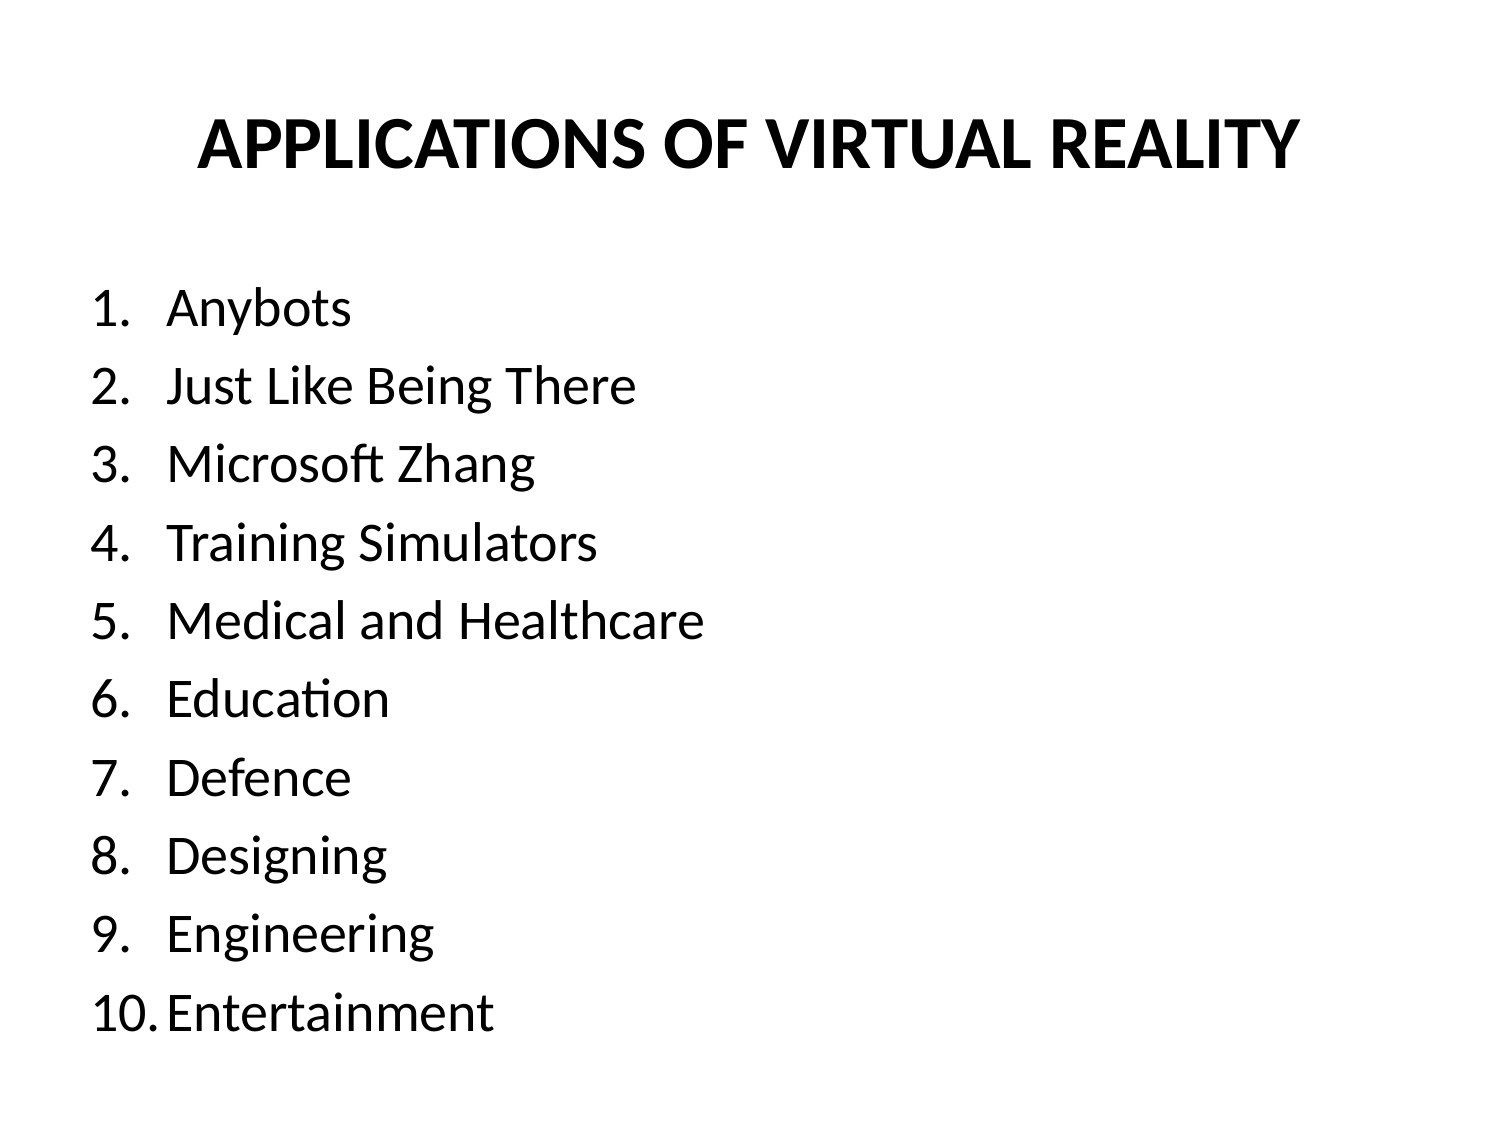

# APPLICATIONS OF VIRTUAL REALITY
Anybots
Just Like Being There
Microsoft Zhang
Training Simulators
Medical and Healthcare
Education
Defence
Designing
Engineering
Entertainment